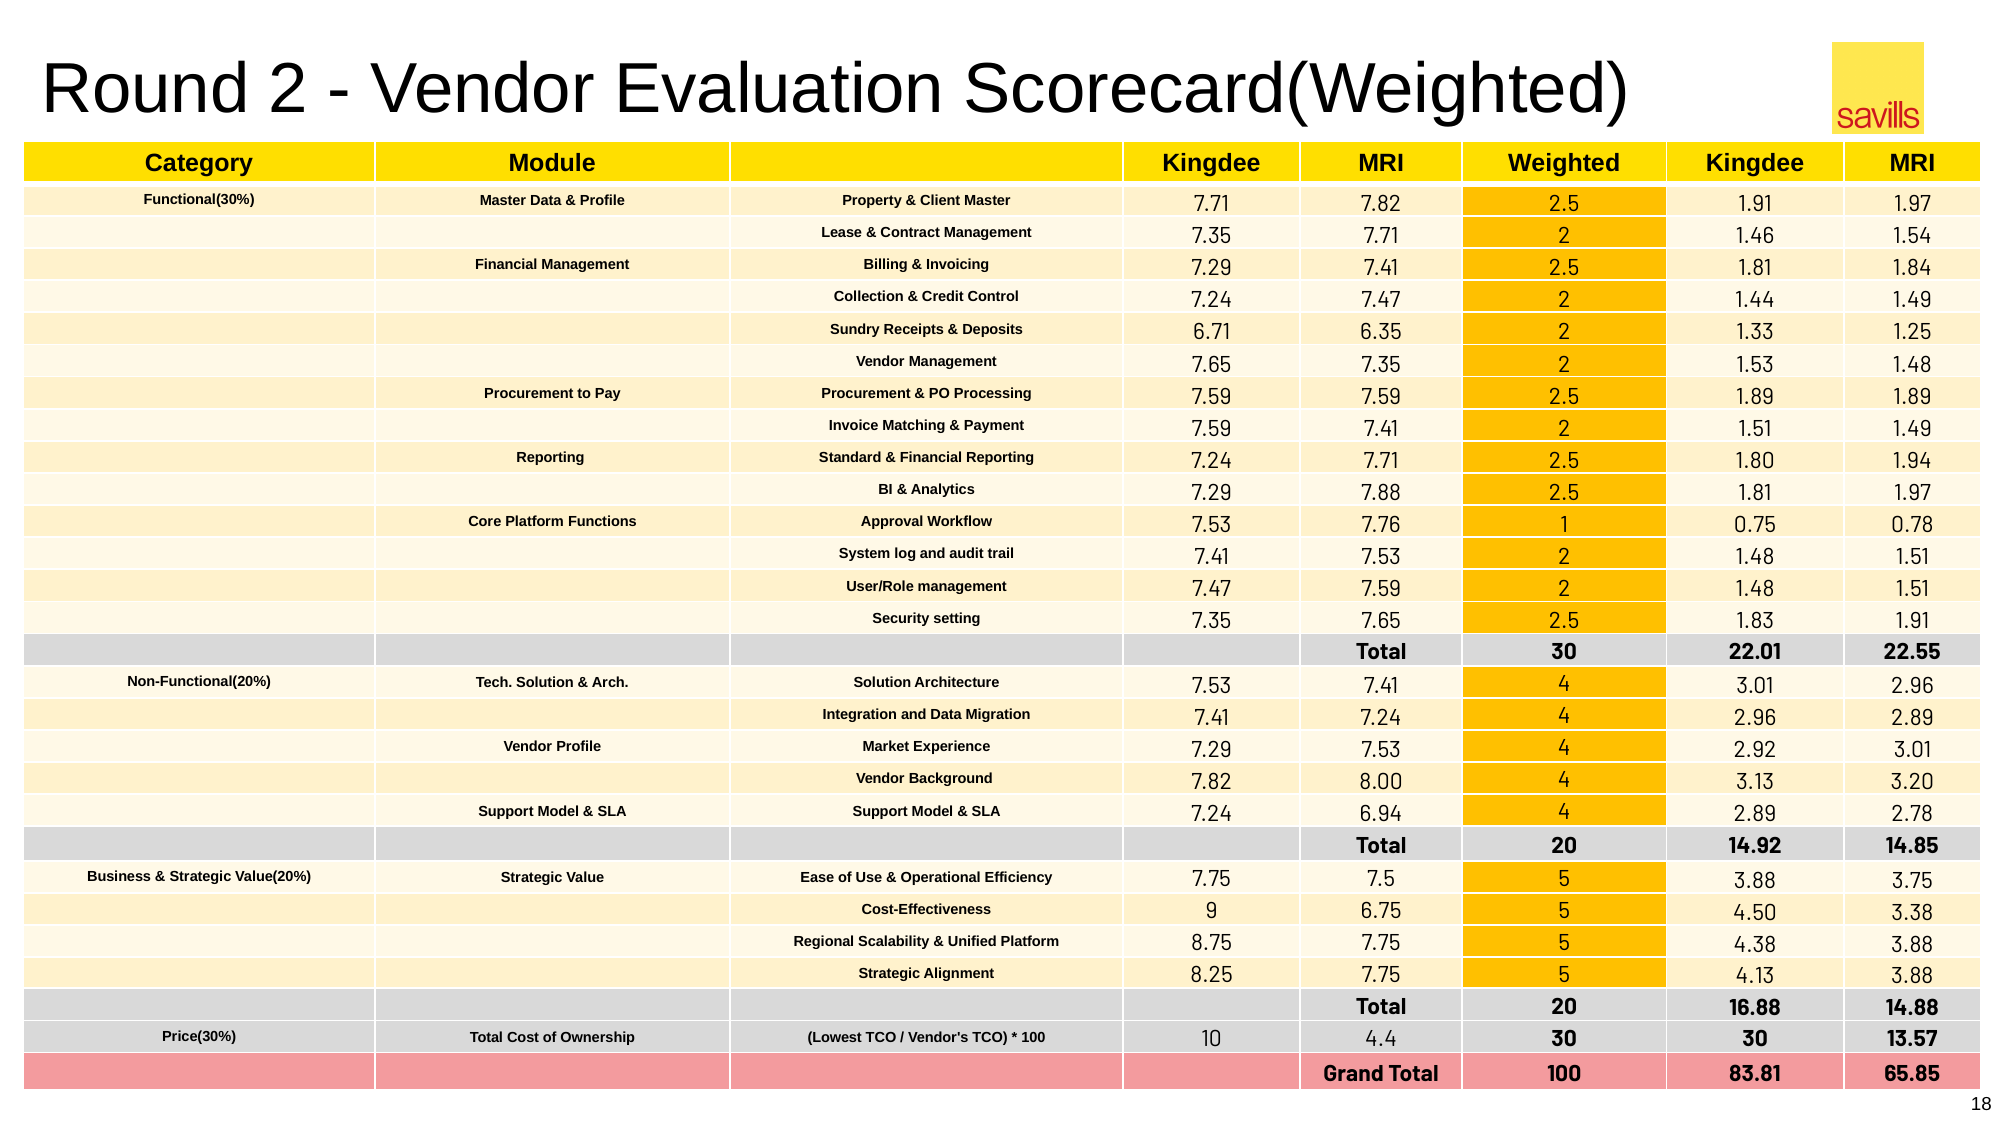

# Round 2 - Vendor Evaluation Scorecard(Weighted)
| Category | Module |  | Kingdee | MRI | Weighted | Kingdee | MRI |
| --- | --- | --- | --- | --- | --- | --- | --- |
| Functional(30%) | Master Data & Profile | Property & Client Master | 7.71 | 7.82 | 2.5 | 1.91 | 1.97 |
|  |  | Lease & Contract Management | 7.35 | 7.71 | 2 | 1.46 | 1.54 |
|  | Financial Management | Billing & Invoicing | 7.29 | 7.41 | 2.5 | 1.81 | 1.84 |
|  |  | Collection & Credit Control | 7.24 | 7.47 | 2 | 1.44 | 1.49 |
|  |  | Sundry Receipts & Deposits | 6.71 | 6.35 | 2 | 1.33 | 1.25 |
|  |  | Vendor Management | 7.65 | 7.35 | 2 | 1.53 | 1.48 |
|  | Procurement to Pay | Procurement & PO Processing | 7.59 | 7.59 | 2.5 | 1.89 | 1.89 |
|  |  | Invoice Matching & Payment | 7.59 | 7.41 | 2 | 1.51 | 1.49 |
|  | Reporting | Standard & Financial Reporting | 7.24 | 7.71 | 2.5 | 1.80 | 1.94 |
|  |  | BI & Analytics | 7.29 | 7.88 | 2.5 | 1.81 | 1.97 |
|  | Core Platform Functions | Approval Workflow | 7.53 | 7.76 | 1 | 0.75 | 0.78 |
|  |  | System log and audit trail | 7.41 | 7.53 | 2 | 1.48 | 1.51 |
|  |  | User/Role management | 7.47 | 7.59 | 2 | 1.48 | 1.51 |
|  |  | Security setting | 7.35 | 7.65 | 2.5 | 1.83 | 1.91 |
|  |  |  |  | Total | 30 | 22.01 | 22.55 |
| Non-Functional(20%) | Tech. Solution & Arch. | Solution Architecture | 7.53 | 7.41 | 4 | 3.01 | 2.96 |
|  |  | Integration and Data Migration | 7.41 | 7.24 | 4 | 2.96 | 2.89 |
|  | Vendor Profile | Market Experience | 7.29 | 7.53 | 4 | 2.92 | 3.01 |
|  |  | Vendor Background | 7.82 | 8.00 | 4 | 3.13 | 3.20 |
|  | Support Model & SLA | Support Model & SLA | 7.24 | 6.94 | 4 | 2.89 | 2.78 |
|  |  |  |  | Total | 20 | 14.92 | 14.85 |
| Business & Strategic Value(20%) | Strategic Value | Ease of Use & Operational Efficiency | 7.75 | 7.5 | 5 | 3.88 | 3.75 |
|  |  | Cost-Effectiveness | 9 | 6.75 | 5 | 4.50 | 3.38 |
|  |  | Regional Scalability & Unified Platform | 8.75 | 7.75 | 5 | 4.38 | 3.88 |
|  |  | Strategic Alignment | 8.25 | 7.75 | 5 | 4.13 | 3.88 |
|  |  |  |  | Total | 20 | 16.88 | 14.88 |
| Price(30%) | Total Cost of Ownership | (Lowest TCO / Vendor's TCO) \* 100 | 10 | 4.4 | 30 | 30 | 13.57 |
|  |  |  |  | Grand Total | 100 | 83.81 | 65.85 |

18